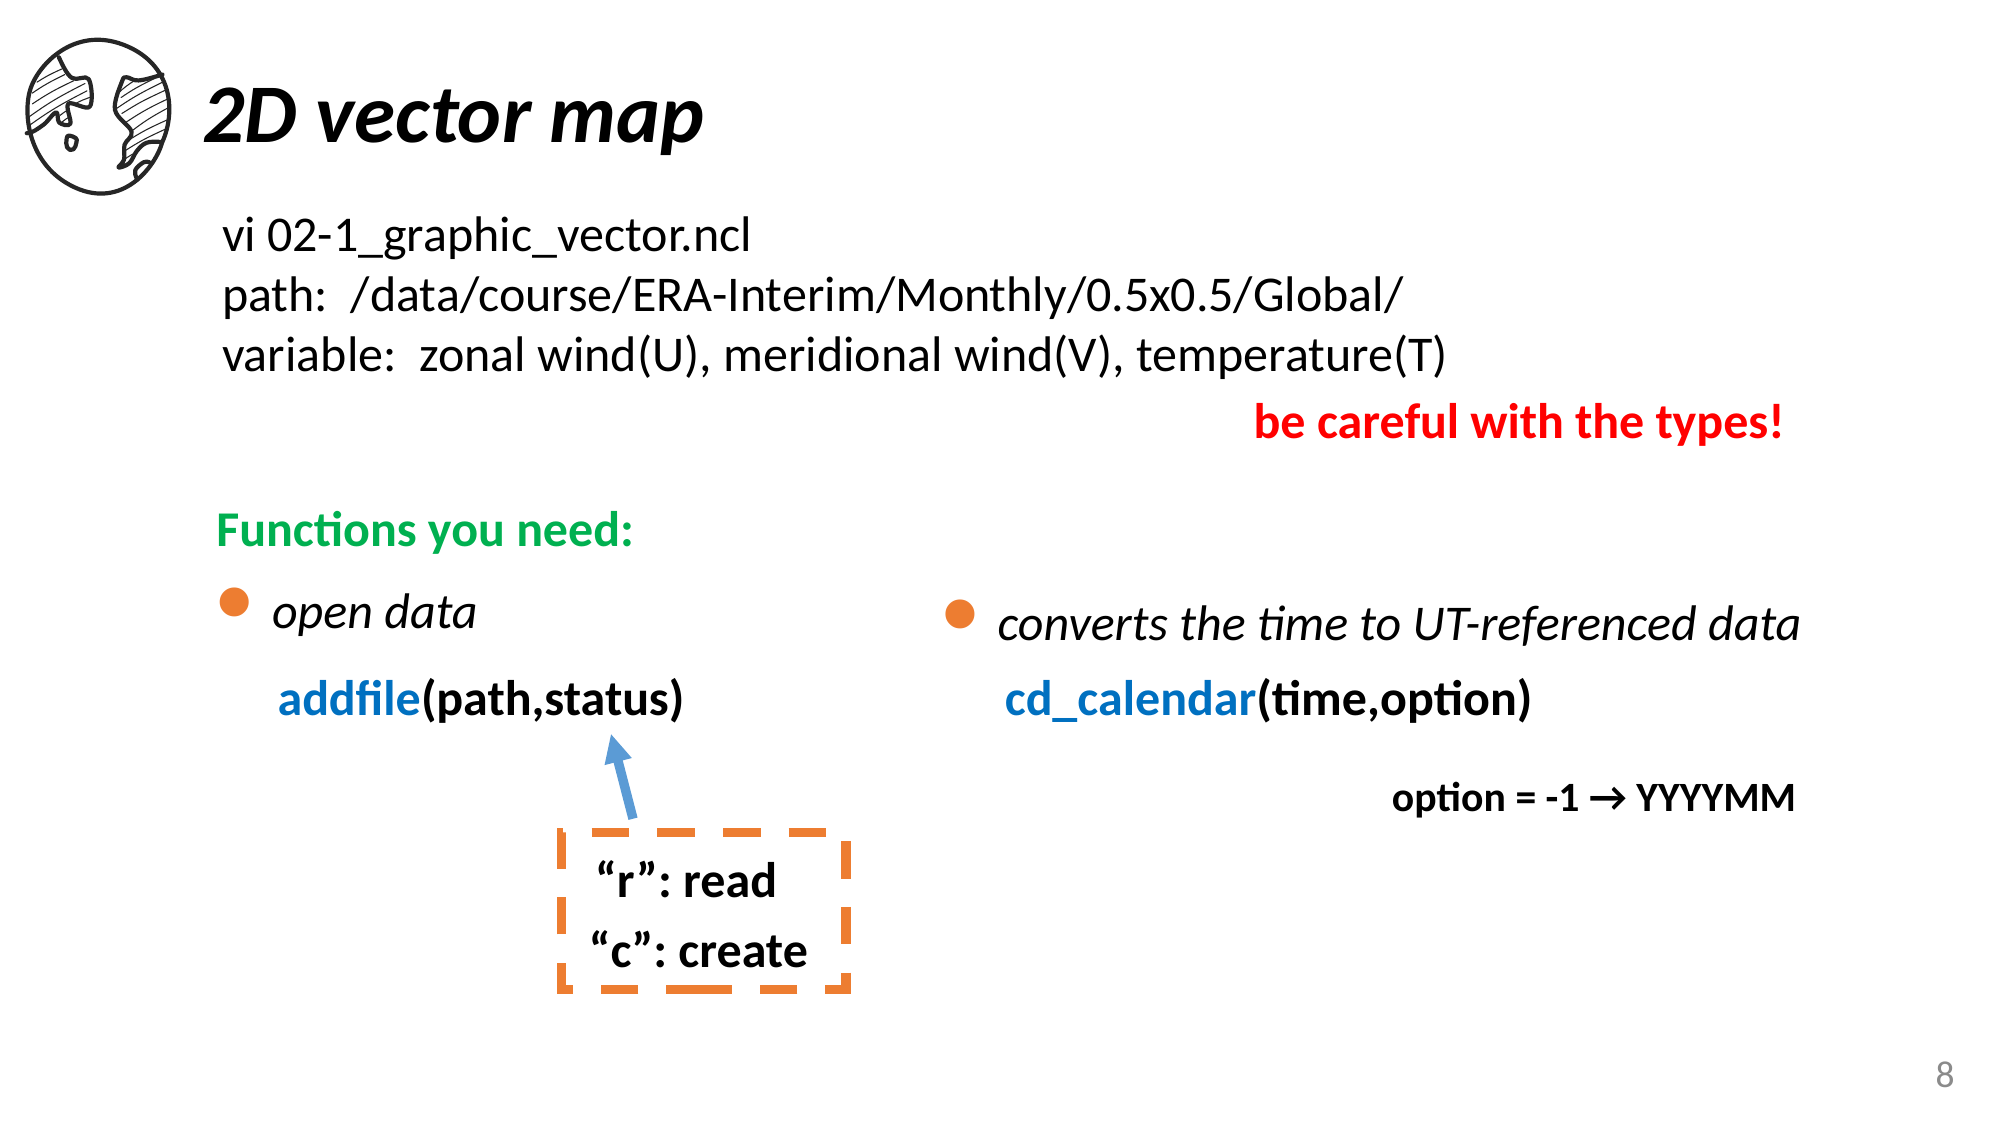

2D vector map
vi 02-1_graphic_vector.ncl
path:  /data/course/ERA-Interim/Monthly/0.5x0.5/Global/
variable:  zonal wind(U), meridional wind(V), temperature(T)
be careful with the types!
Functions you need:
open data
converts the time to UT-referenced data
addfile(path,status)
cd_calendar(time,option)
option = -1 → YYYYMM

“r”: read
“c”: create
8